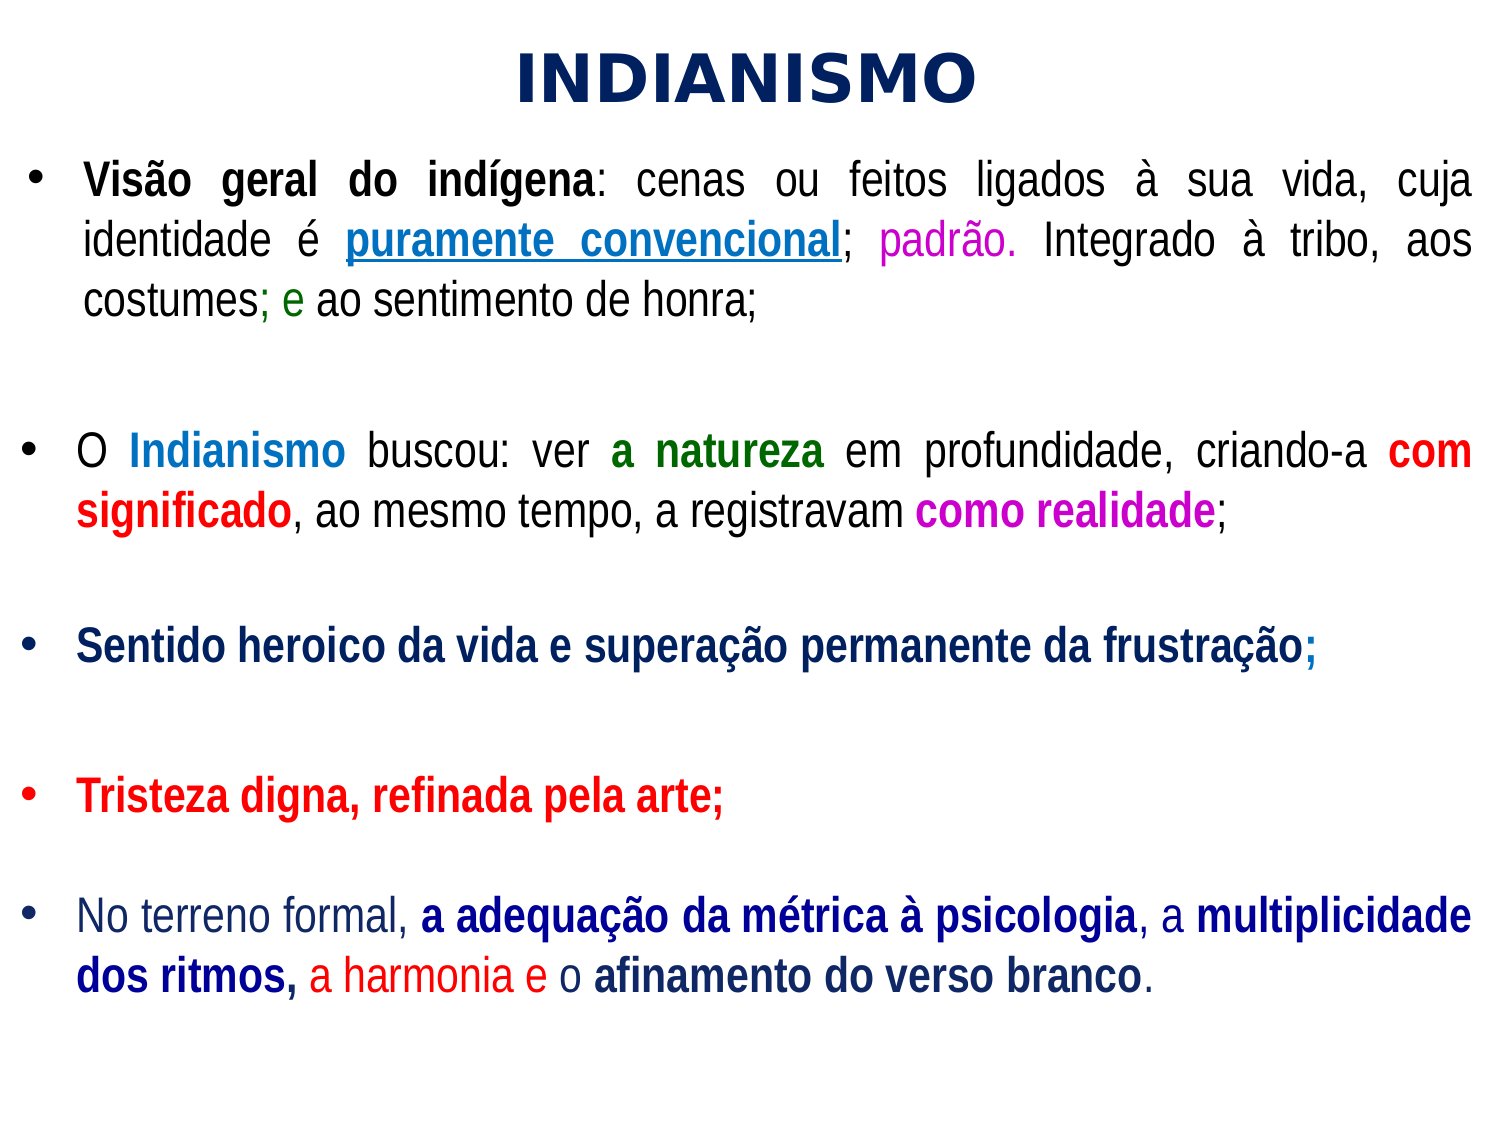

# INDIANISMO
Visão geral do indígena: cenas ou feitos ligados à sua vida, cuja identidade é puramente convencional; padrão. Integrado à tribo, aos costumes; e ao sentimento de honra;
O Indianismo buscou: ver a natureza em profundidade, criando-a com significado, ao mesmo tempo, a registravam como realidade;

Sentido heroico da vida e superação permanente da frustração;

Tristeza digna, refinada pela arte;

No terreno formal, a adequação da métrica à psicologia, a multiplicidade dos ritmos, a harmonia e o afinamento do verso branco.